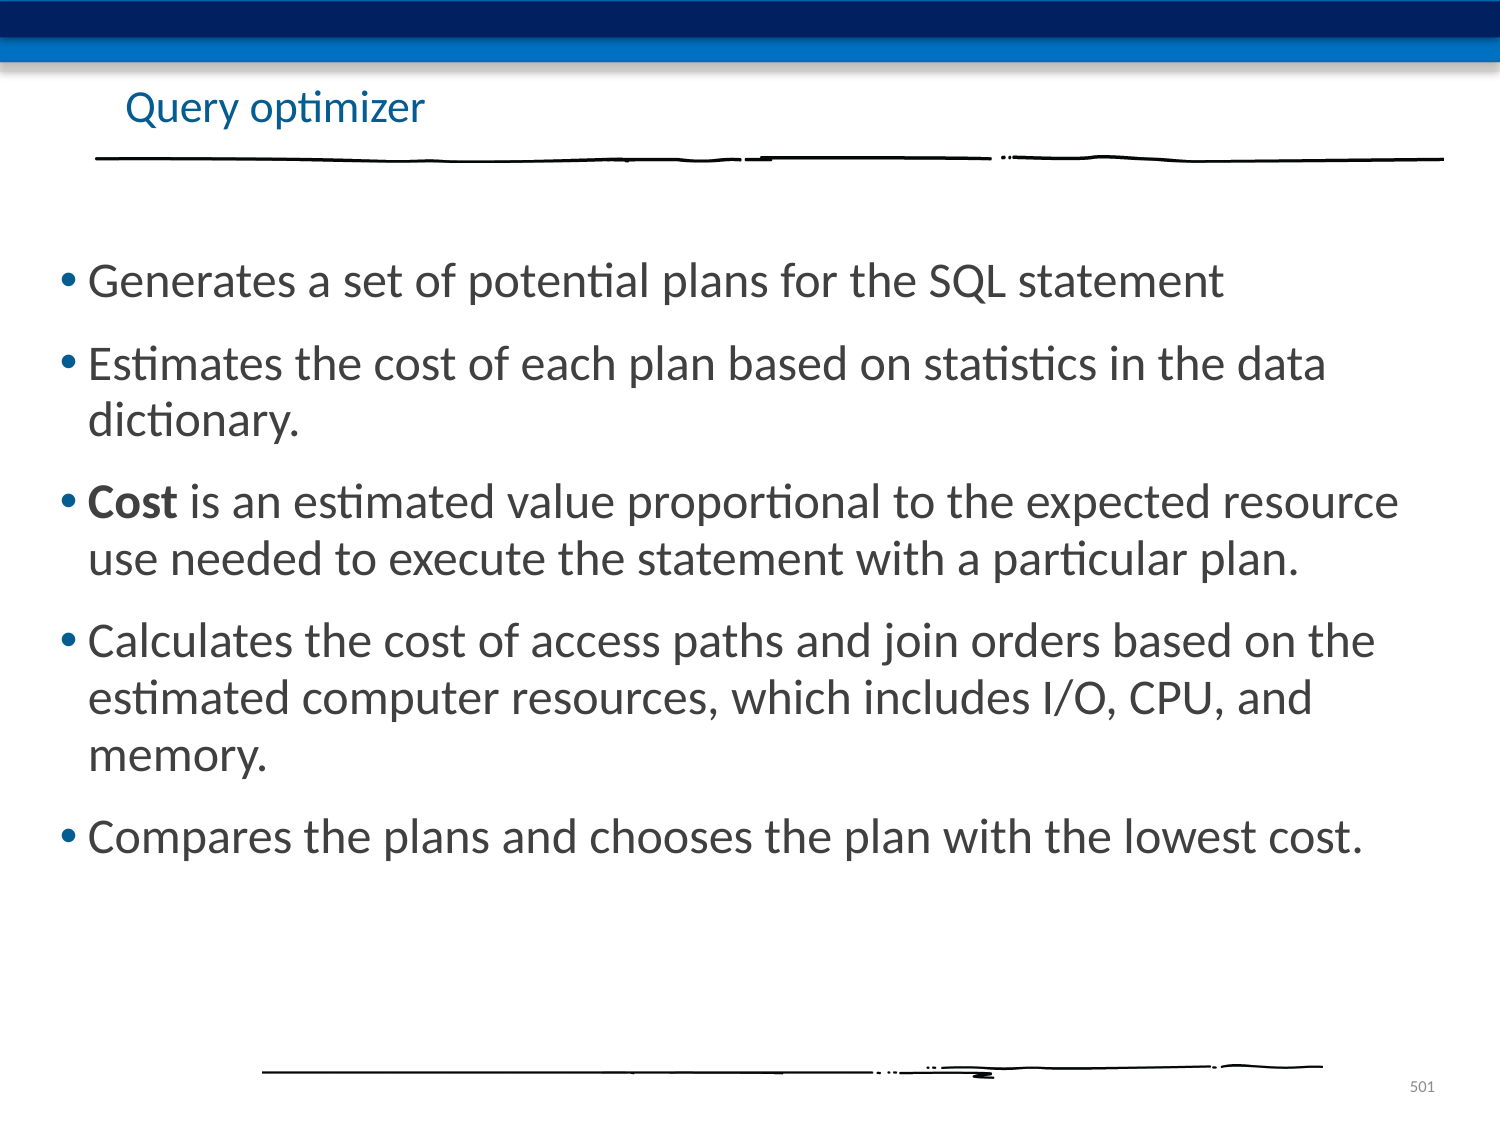

# Query optimizer
Generates a set of potential plans for the SQL statement
Estimates the cost of each plan based on statistics in the data dictionary.
Cost is an estimated value proportional to the expected resource use needed to execute the statement with a particular plan.
Calculates the cost of access paths and join orders based on the estimated computer resources, which includes I/O, CPU, and memory.
Compares the plans and chooses the plan with the lowest cost.